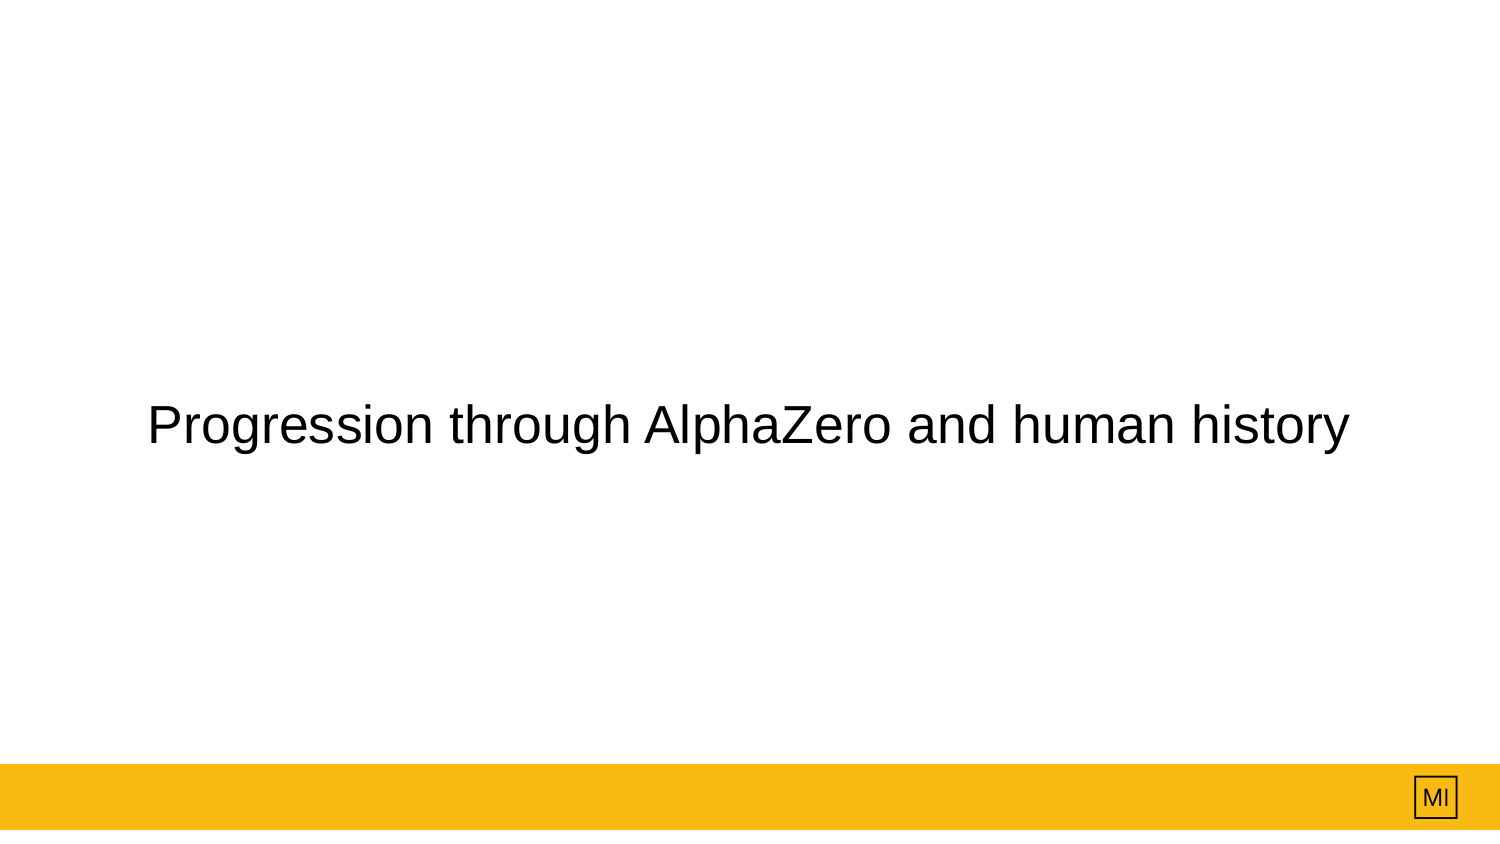

# Progression through AlphaZero and human history